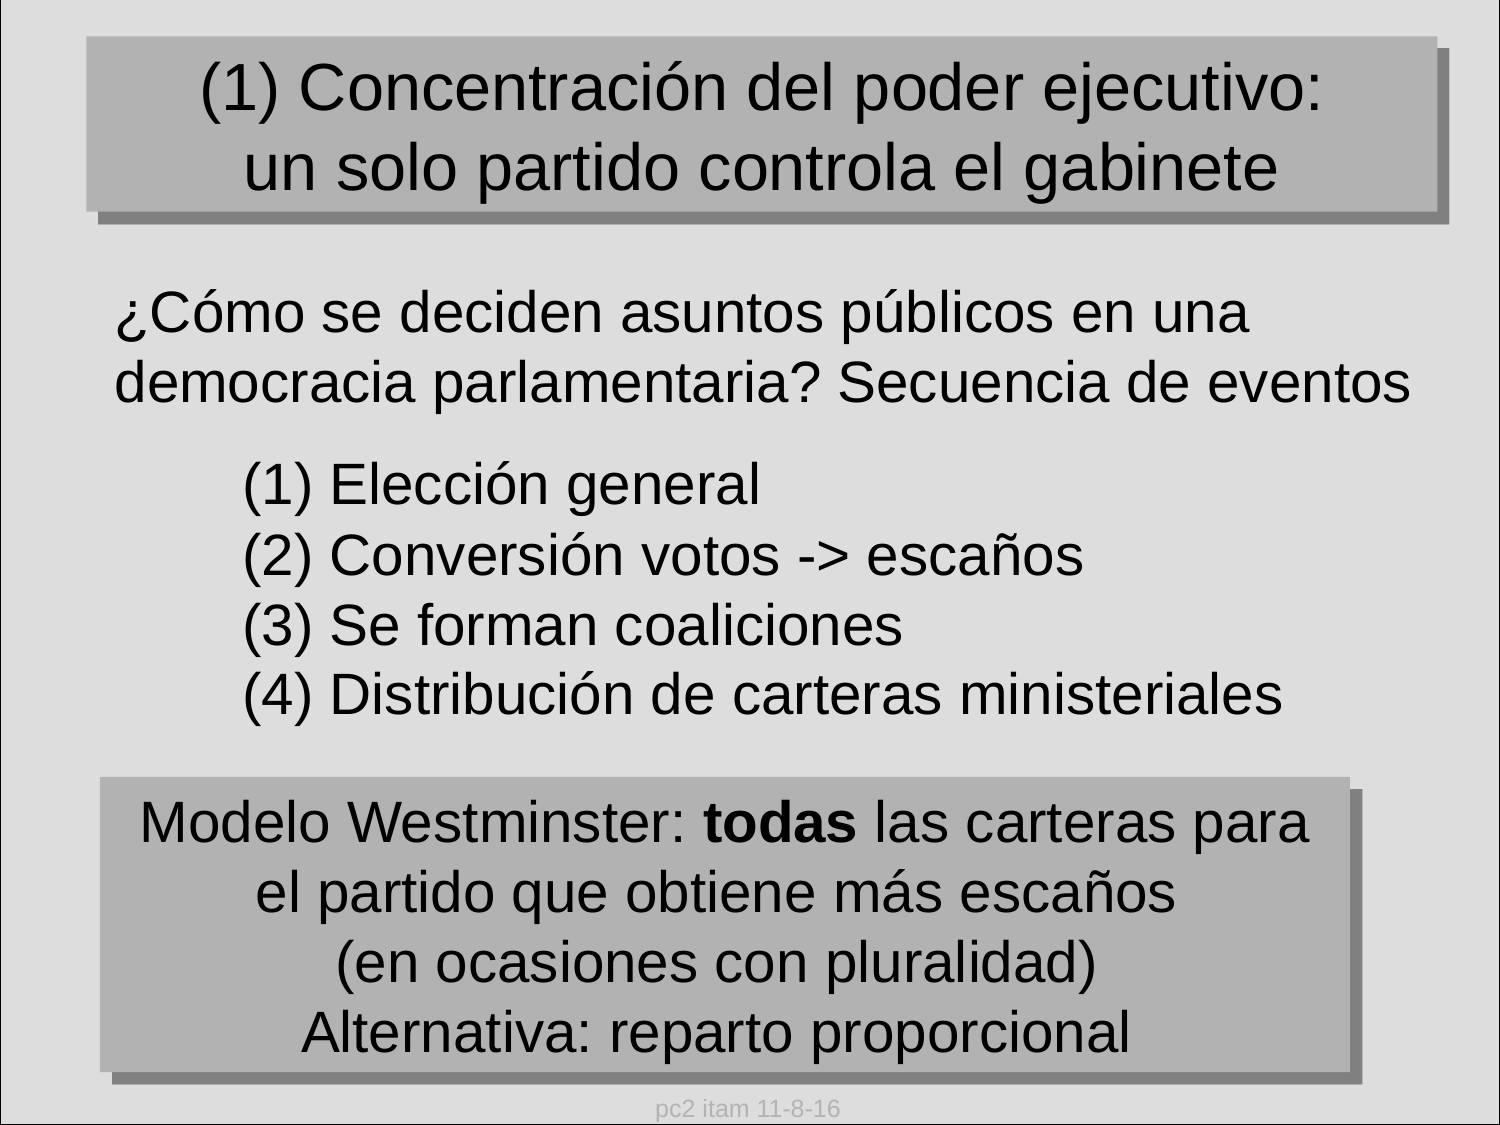

(1) Concentración del poder ejecutivo:
un solo partido controla el gabinete
¿Cómo se deciden asuntos públicos en una democracia parlamentaria? Secuencia de eventos
(1) Elección general  
(2) Conversión votos -> escaños
(3) Se forman coaliciones 
(4) Distribución de carteras ministeriales
Modelo Westminster: todas las carteras para el partido que obtiene más escaños
(en ocasiones con pluralidad)
Alternativa: reparto proporcional